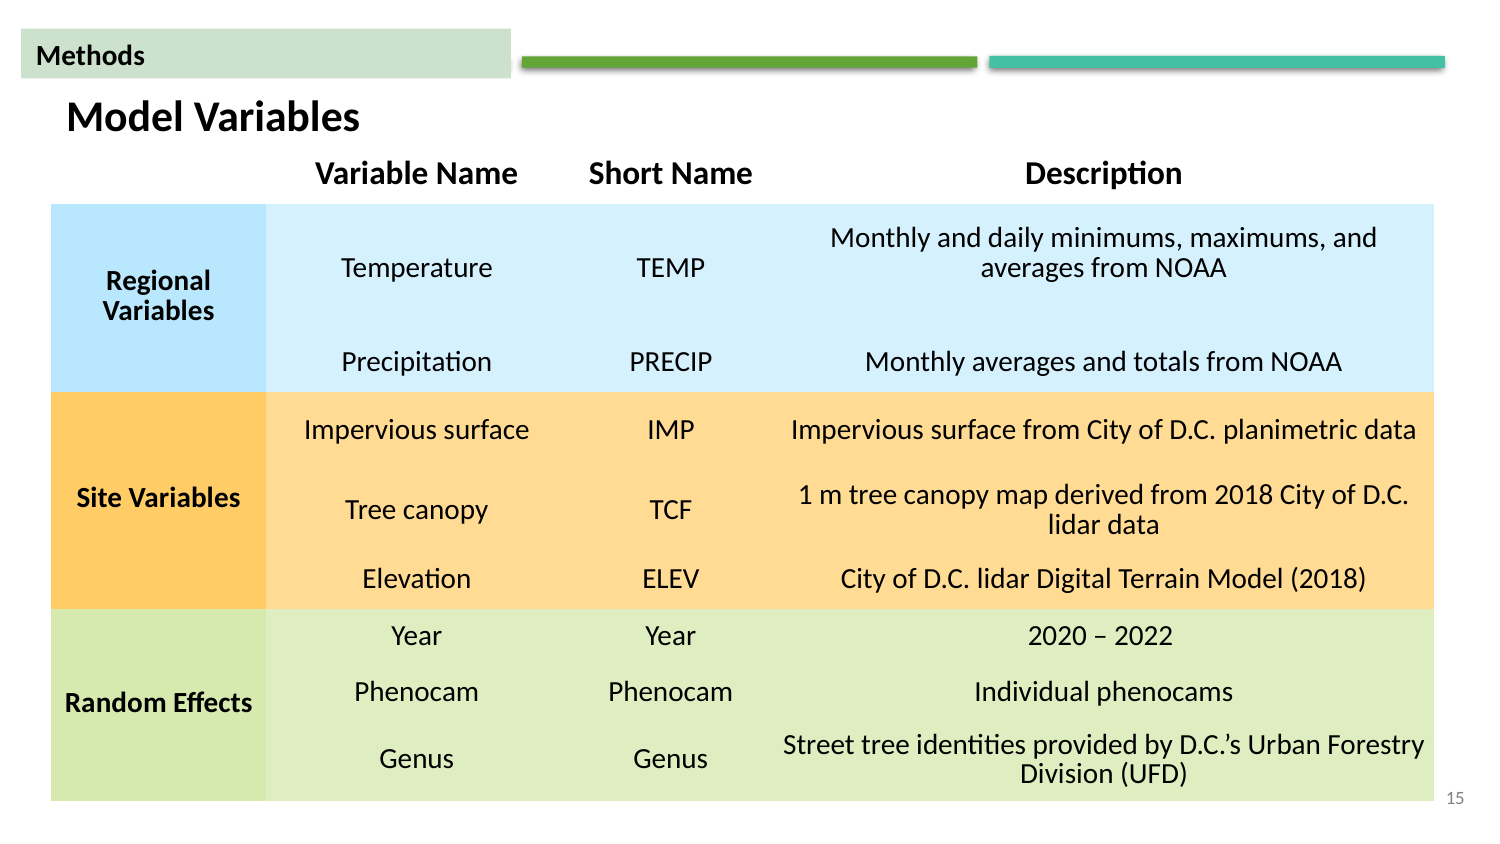

Methods
# Model Variables
|  | Variable Name | Short Name | Description |
| --- | --- | --- | --- |
| Regional Variables | Temperature | TEMP | Monthly and daily minimums, maximums, and averages from NOAA |
|  | Precipitation | PRECIP | Monthly averages and totals from NOAA |
| Site Variables | Impervious surface | IMP | Impervious surface from City of D.C. planimetric data |
|  | Tree canopy | TCF | 1 m tree canopy map derived from 2018 City of D.C. lidar data |
|  | Elevation | ELEV | City of D.C. lidar Digital Terrain Model (2018) |
| Random Effects | Year | Year | 2020 – 2022 |
|  | Phenocam | Phenocam | Individual phenocams |
|  | Genus | Genus | Street tree identities provided by D.C.’s Urban Forestry Division (UFD) |
15